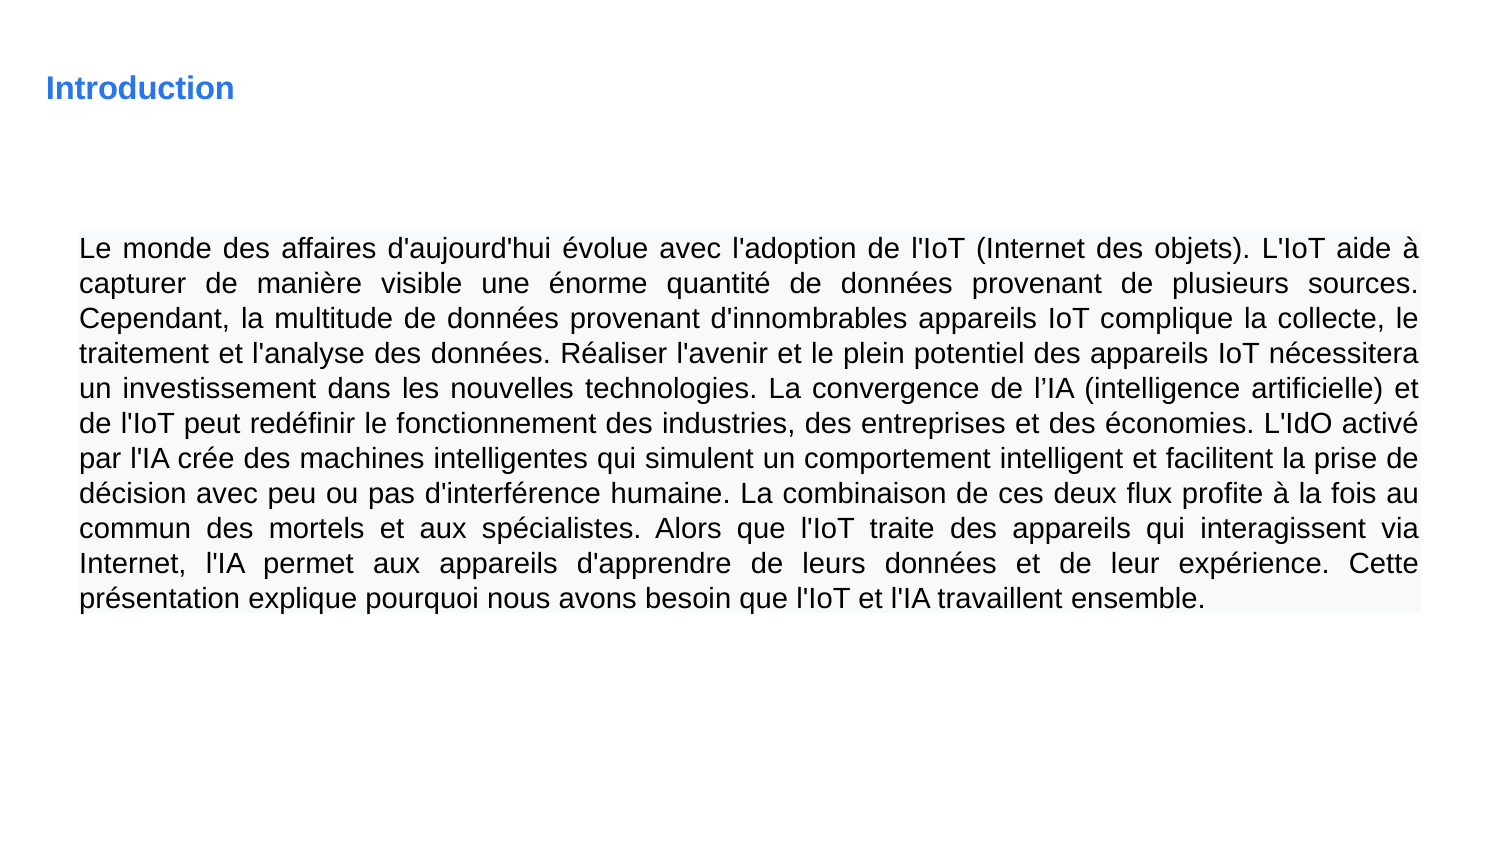

# Introduction
Le monde des affaires d'aujourd'hui évolue avec l'adoption de l'IoT (Internet des objets). L'IoT aide à capturer de manière visible une énorme quantité de données provenant de plusieurs sources. Cependant, la multitude de données provenant d'innombrables appareils IoT complique la collecte, le traitement et l'analyse des données. Réaliser l'avenir et le plein potentiel des appareils IoT nécessitera un investissement dans les nouvelles technologies. La convergence de l’IA (intelligence artificielle) et de l'IoT peut redéfinir le fonctionnement des industries, des entreprises et des économies. L'IdO activé par l'IA crée des machines intelligentes qui simulent un comportement intelligent et facilitent la prise de décision avec peu ou pas d'interférence humaine. La combinaison de ces deux flux profite à la fois au commun des mortels et aux spécialistes. Alors que l'IoT traite des appareils qui interagissent via Internet, l'IA permet aux appareils d'apprendre de leurs données et de leur expérience. Cette présentation explique pourquoi nous avons besoin que l'IoT et l'IA travaillent ensemble.